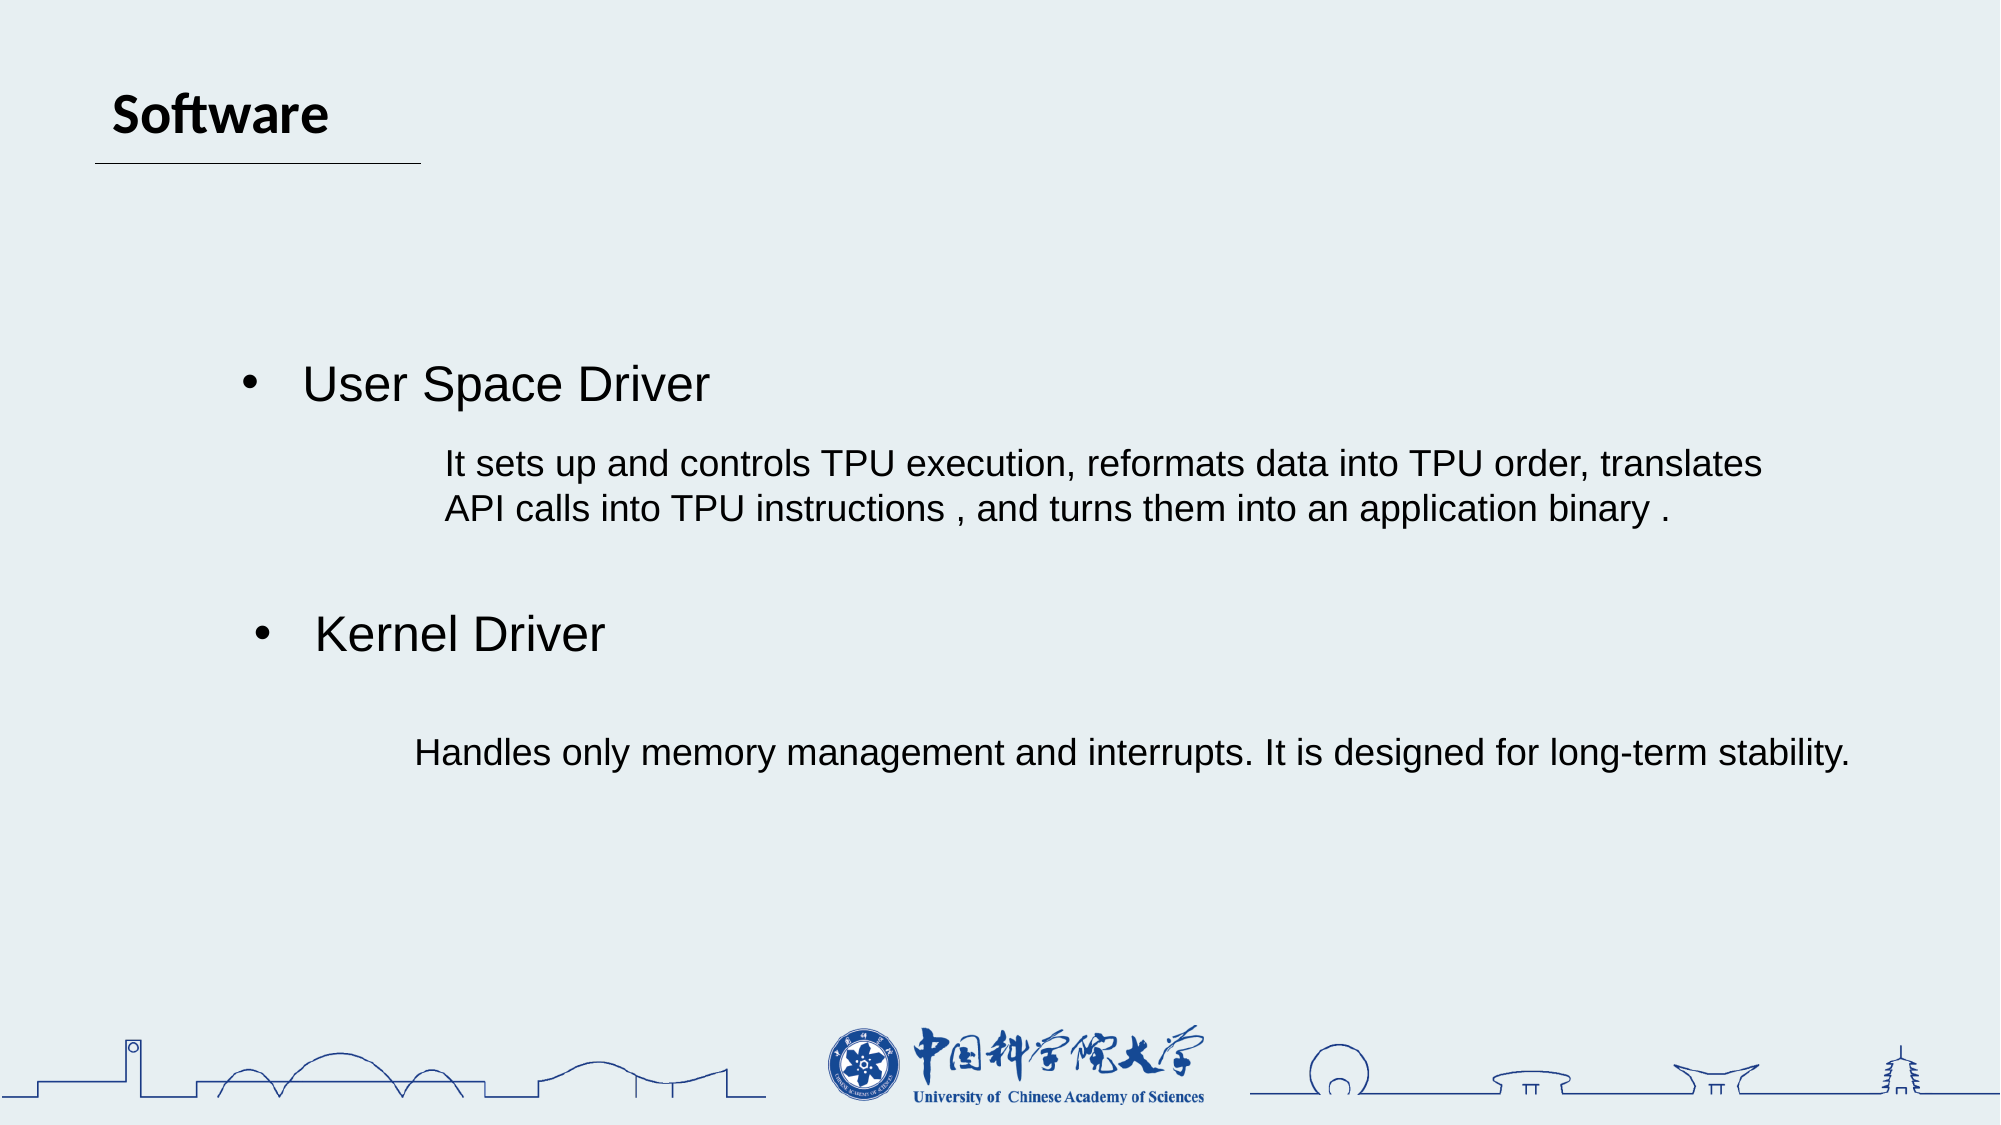

Software
 User Space Driver
It sets up and controls TPU execution, reformats data into TPU order, translates API calls into TPU instructions , and turns them into an application binary .
 Kernel Driver
Handles only memory management and interrupts. It is designed for long-term stability.